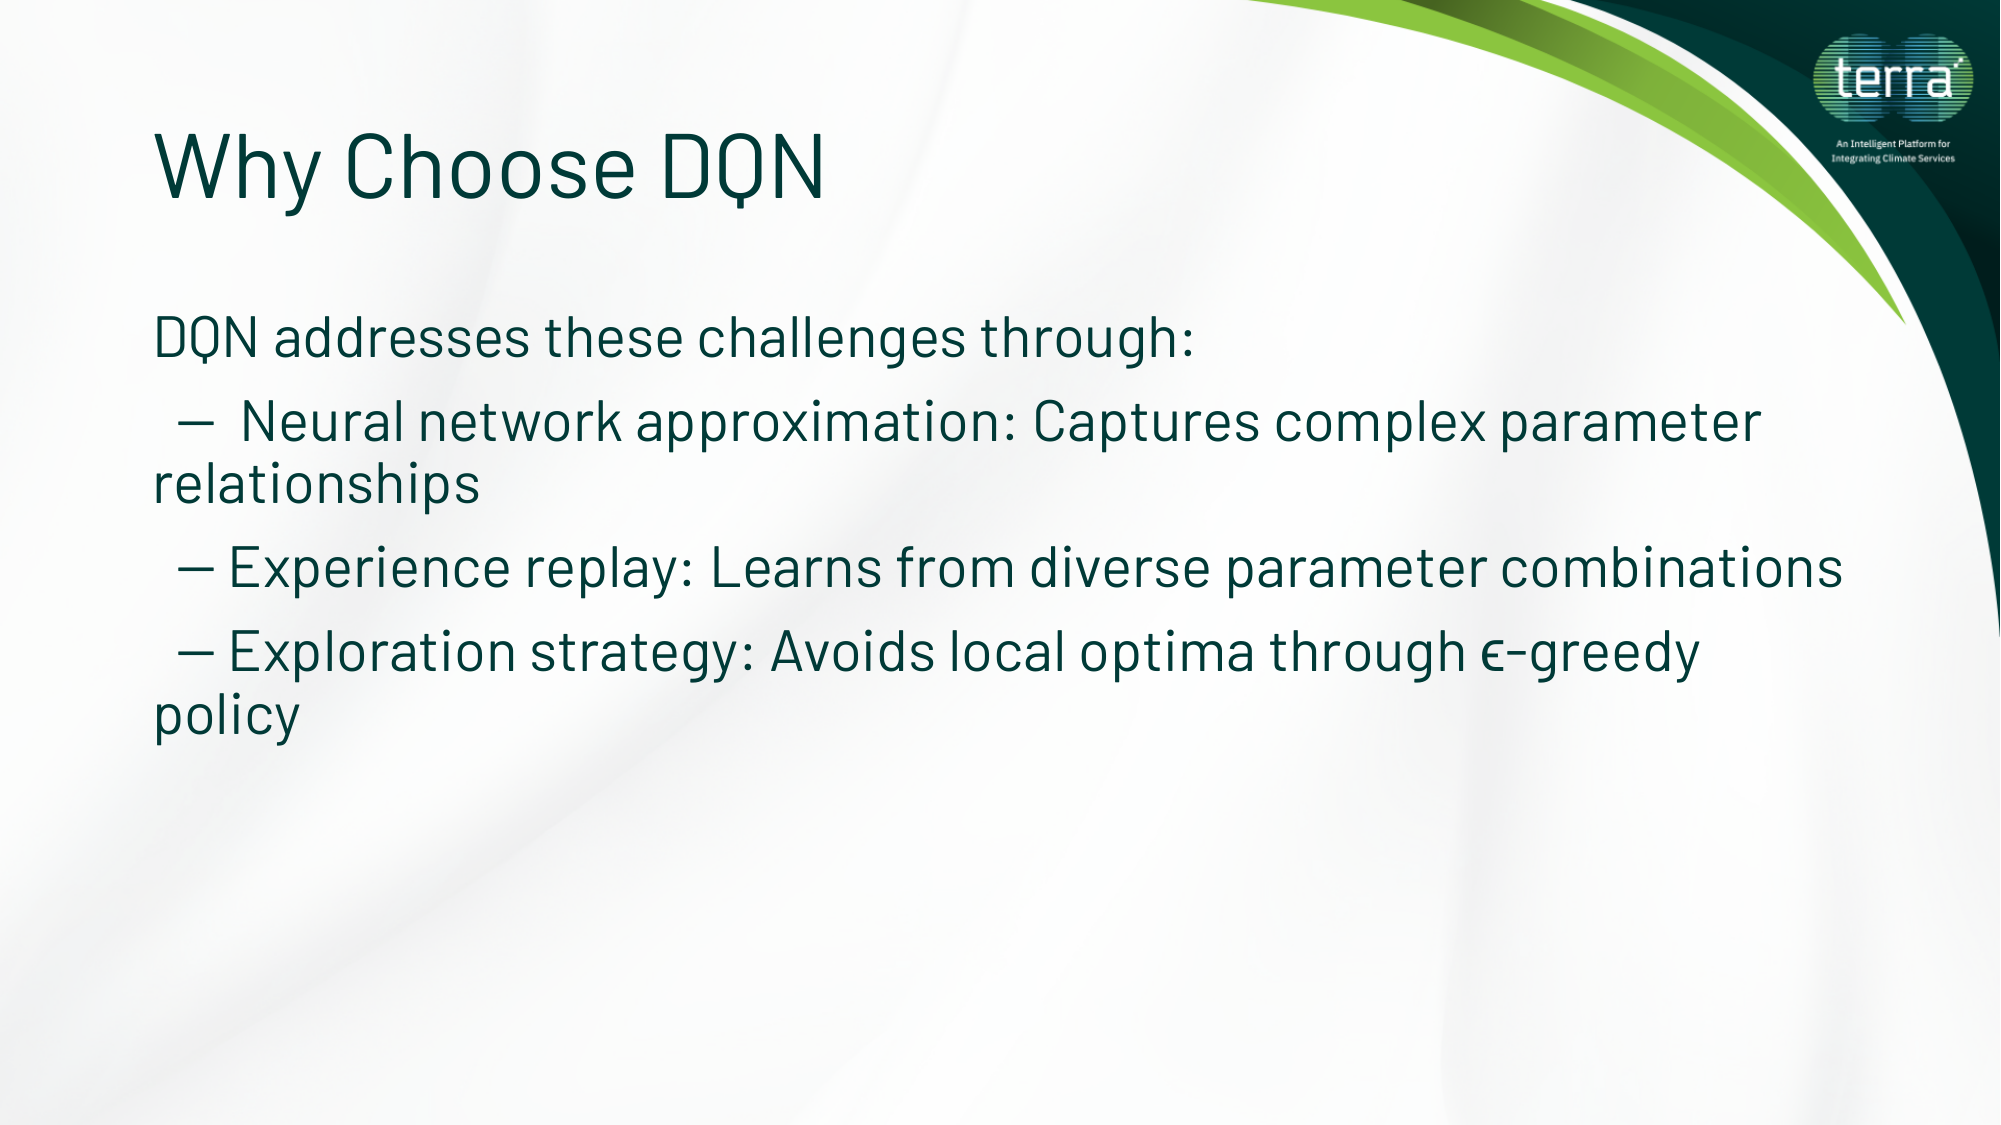

# Why Choose DQN
DQN addresses these challenges through:
  --  Neural network approximation: Captures complex parameter relationships
  -- Experience replay: Learns from diverse parameter combinations
  -- Exploration strategy: Avoids local optima through ϵ-greedy policy

8